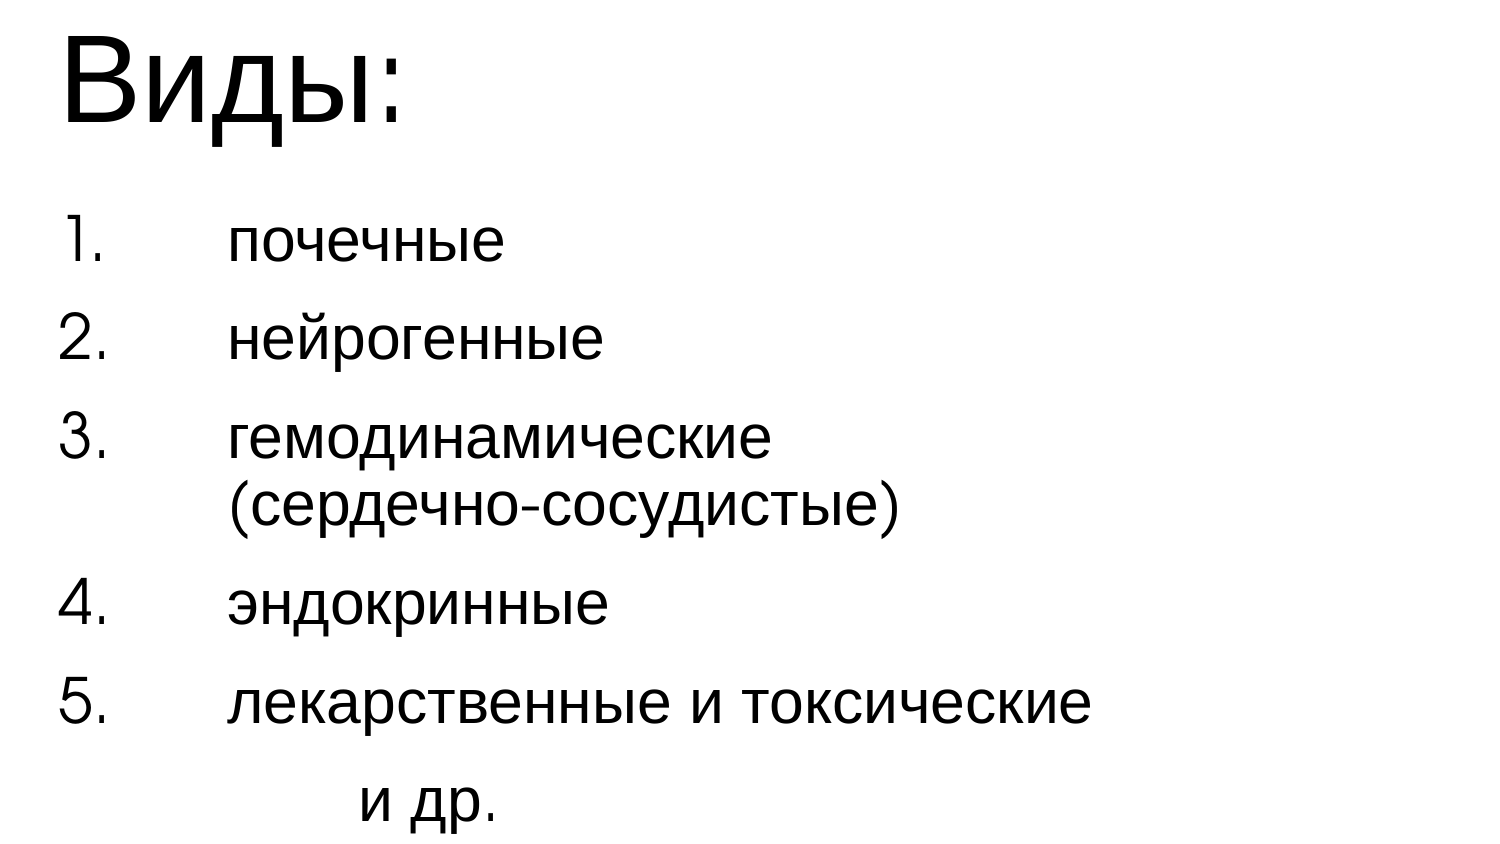

Виды:

почечные
нейрогенные
гемодинамические
(сердечно-сосудистые)
эндокринные
лекарственные и токсические
 		и др.